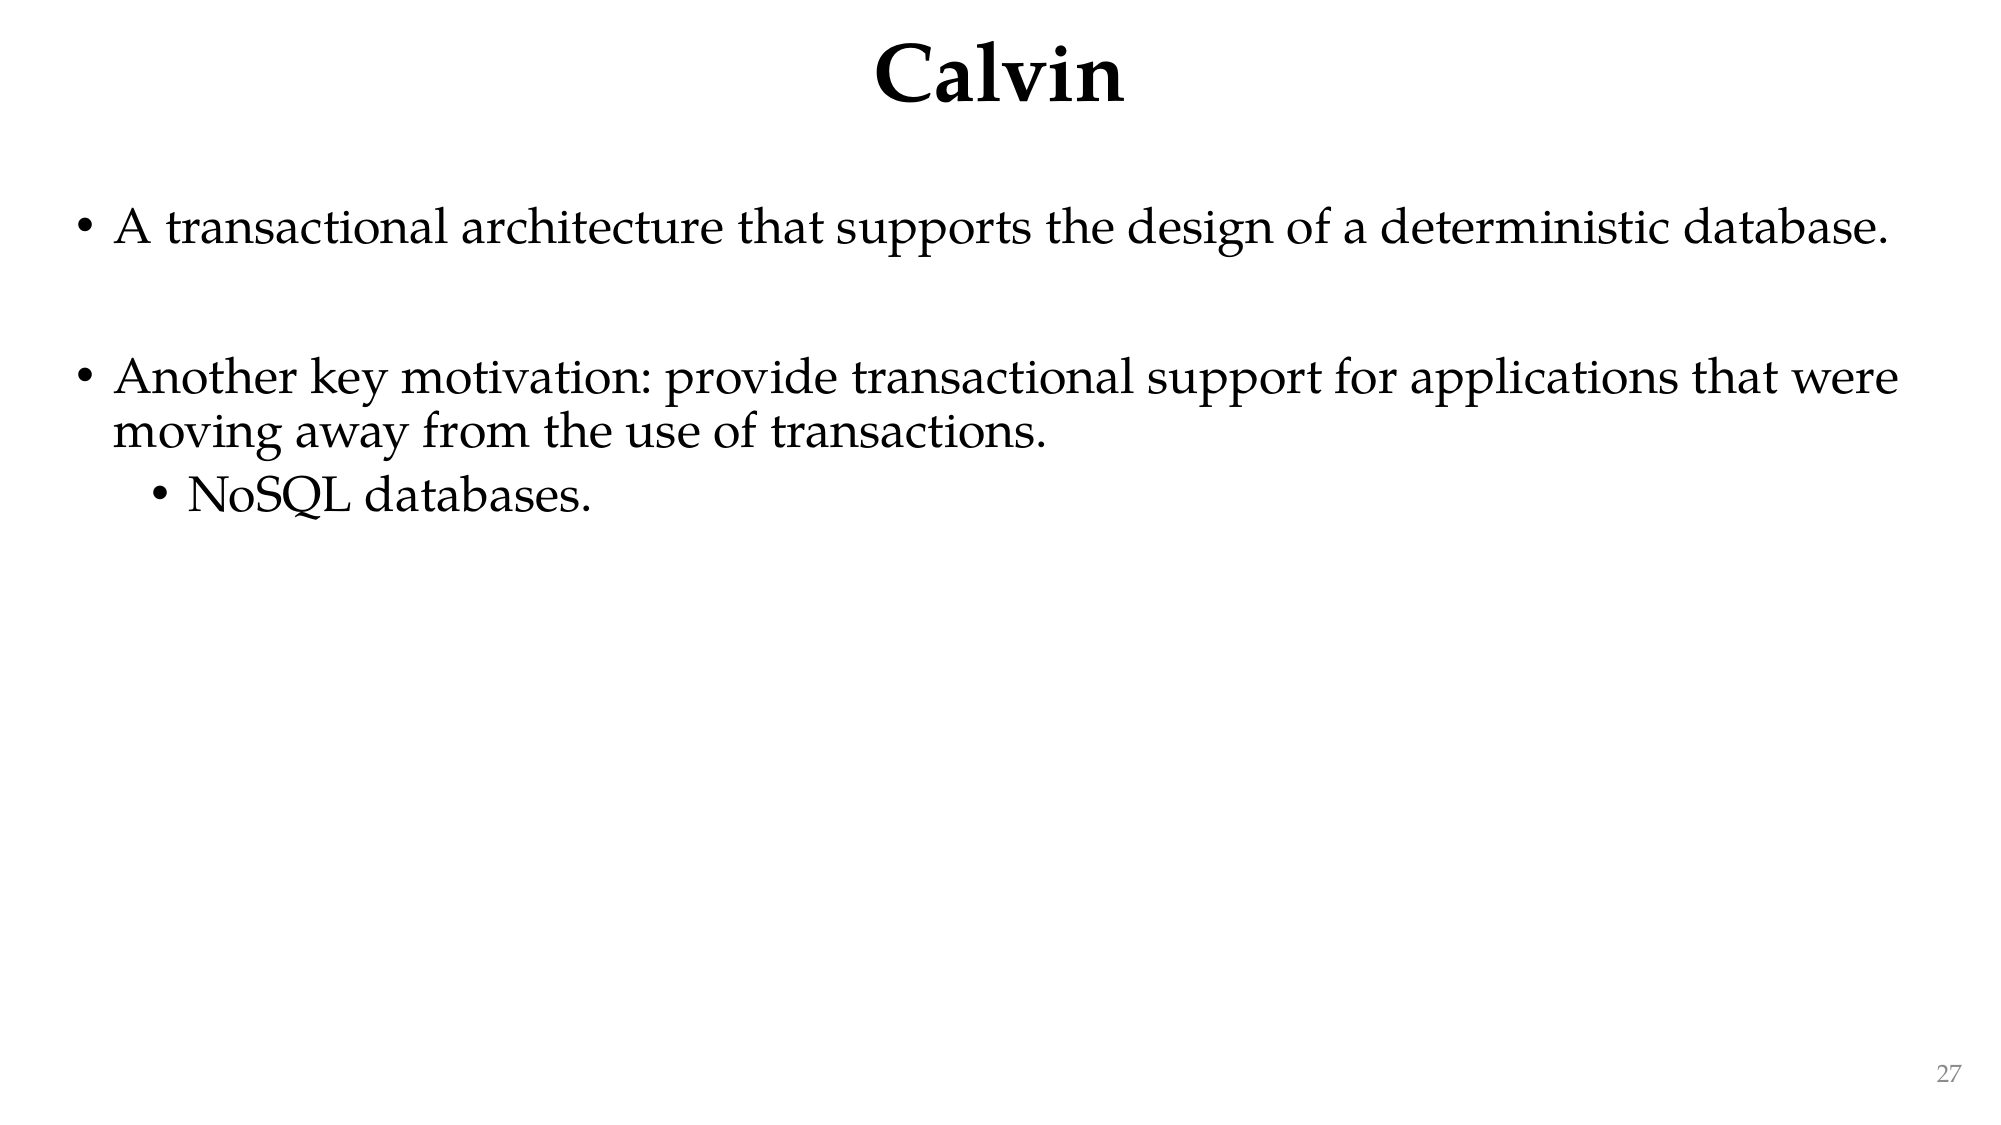

# Calvin
A transactional architecture that supports the design of a deterministic database.

Another key motivation: provide transactional support for applications that were moving away from the use of transactions.
NoSQL databases.
27